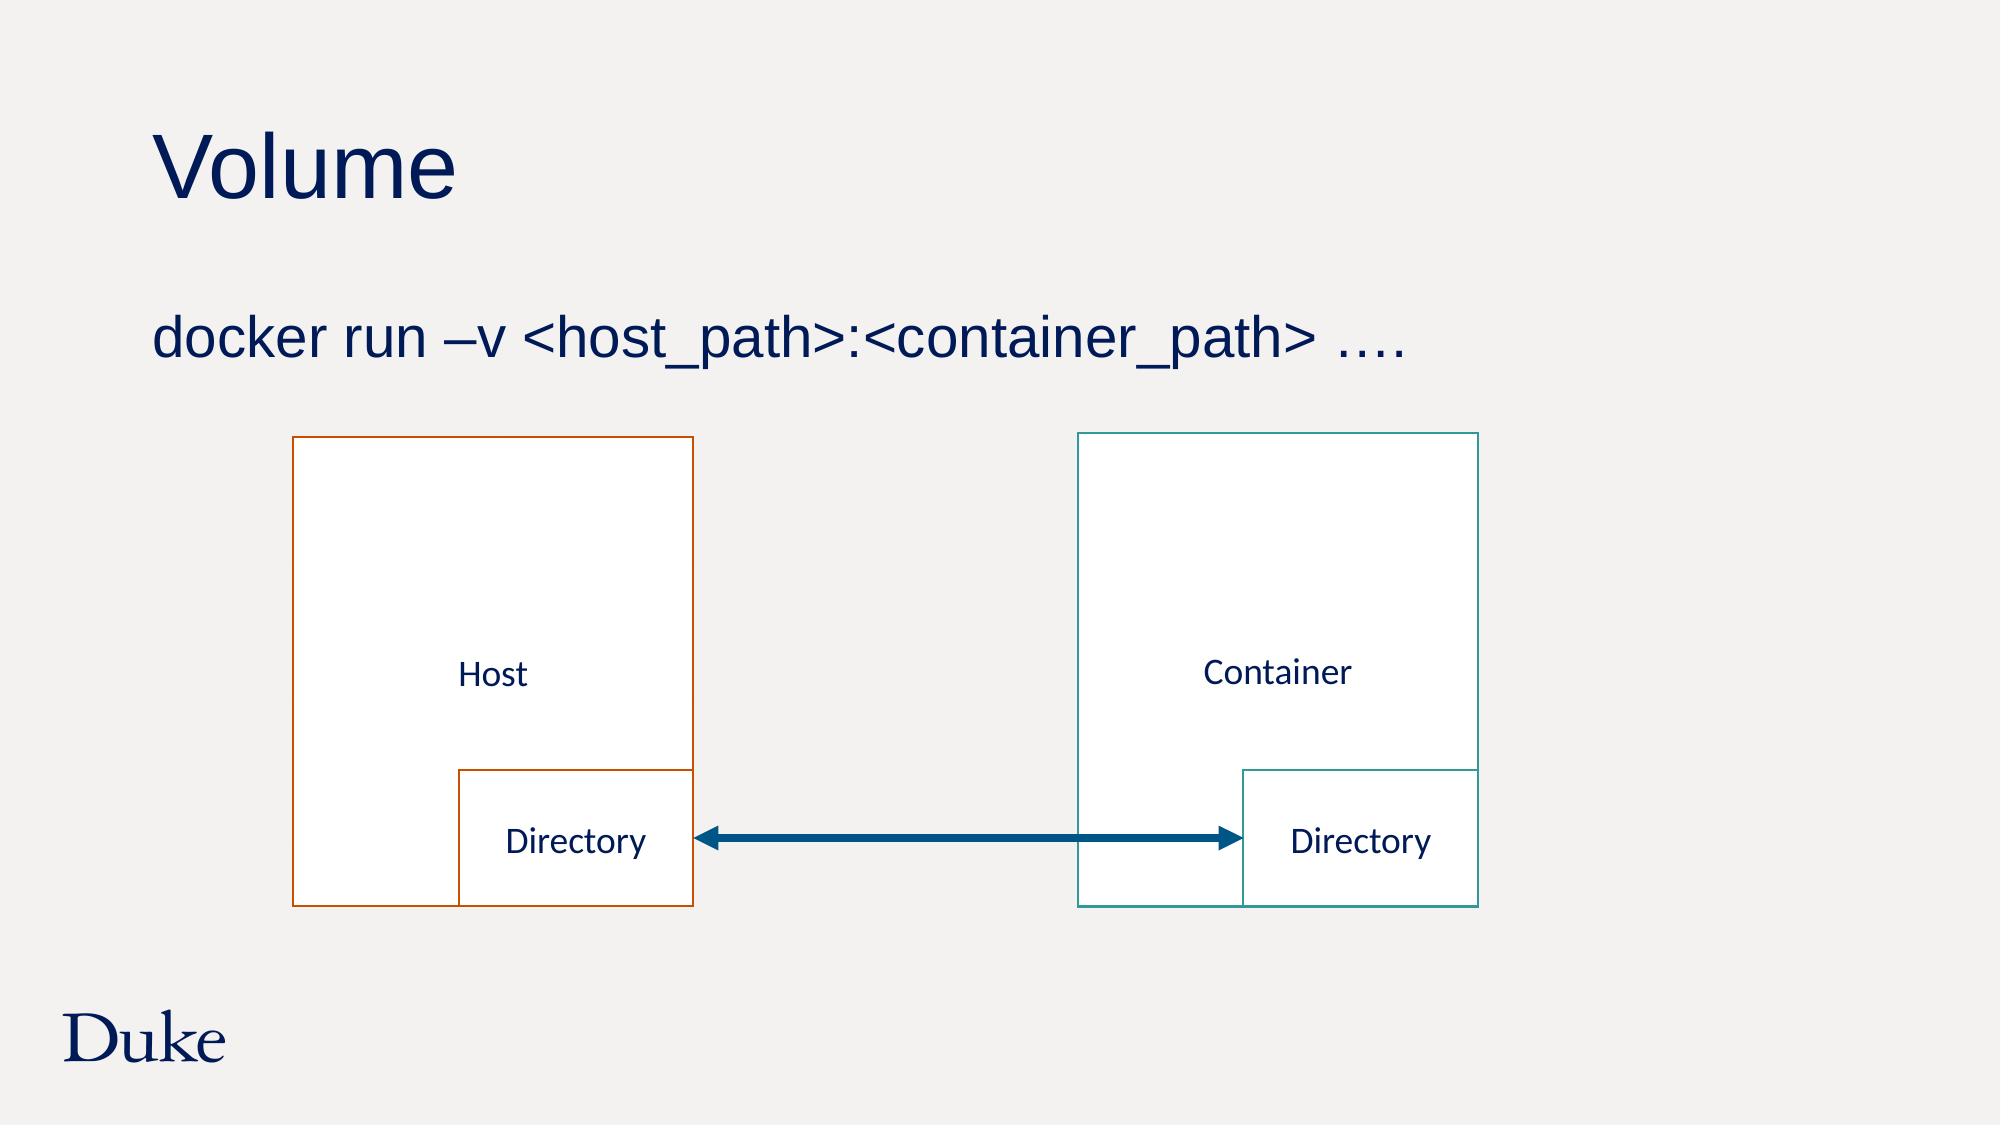

# Volume
docker run –v <host_path>:<container_path> ….
Container
Host
Directory
Directory